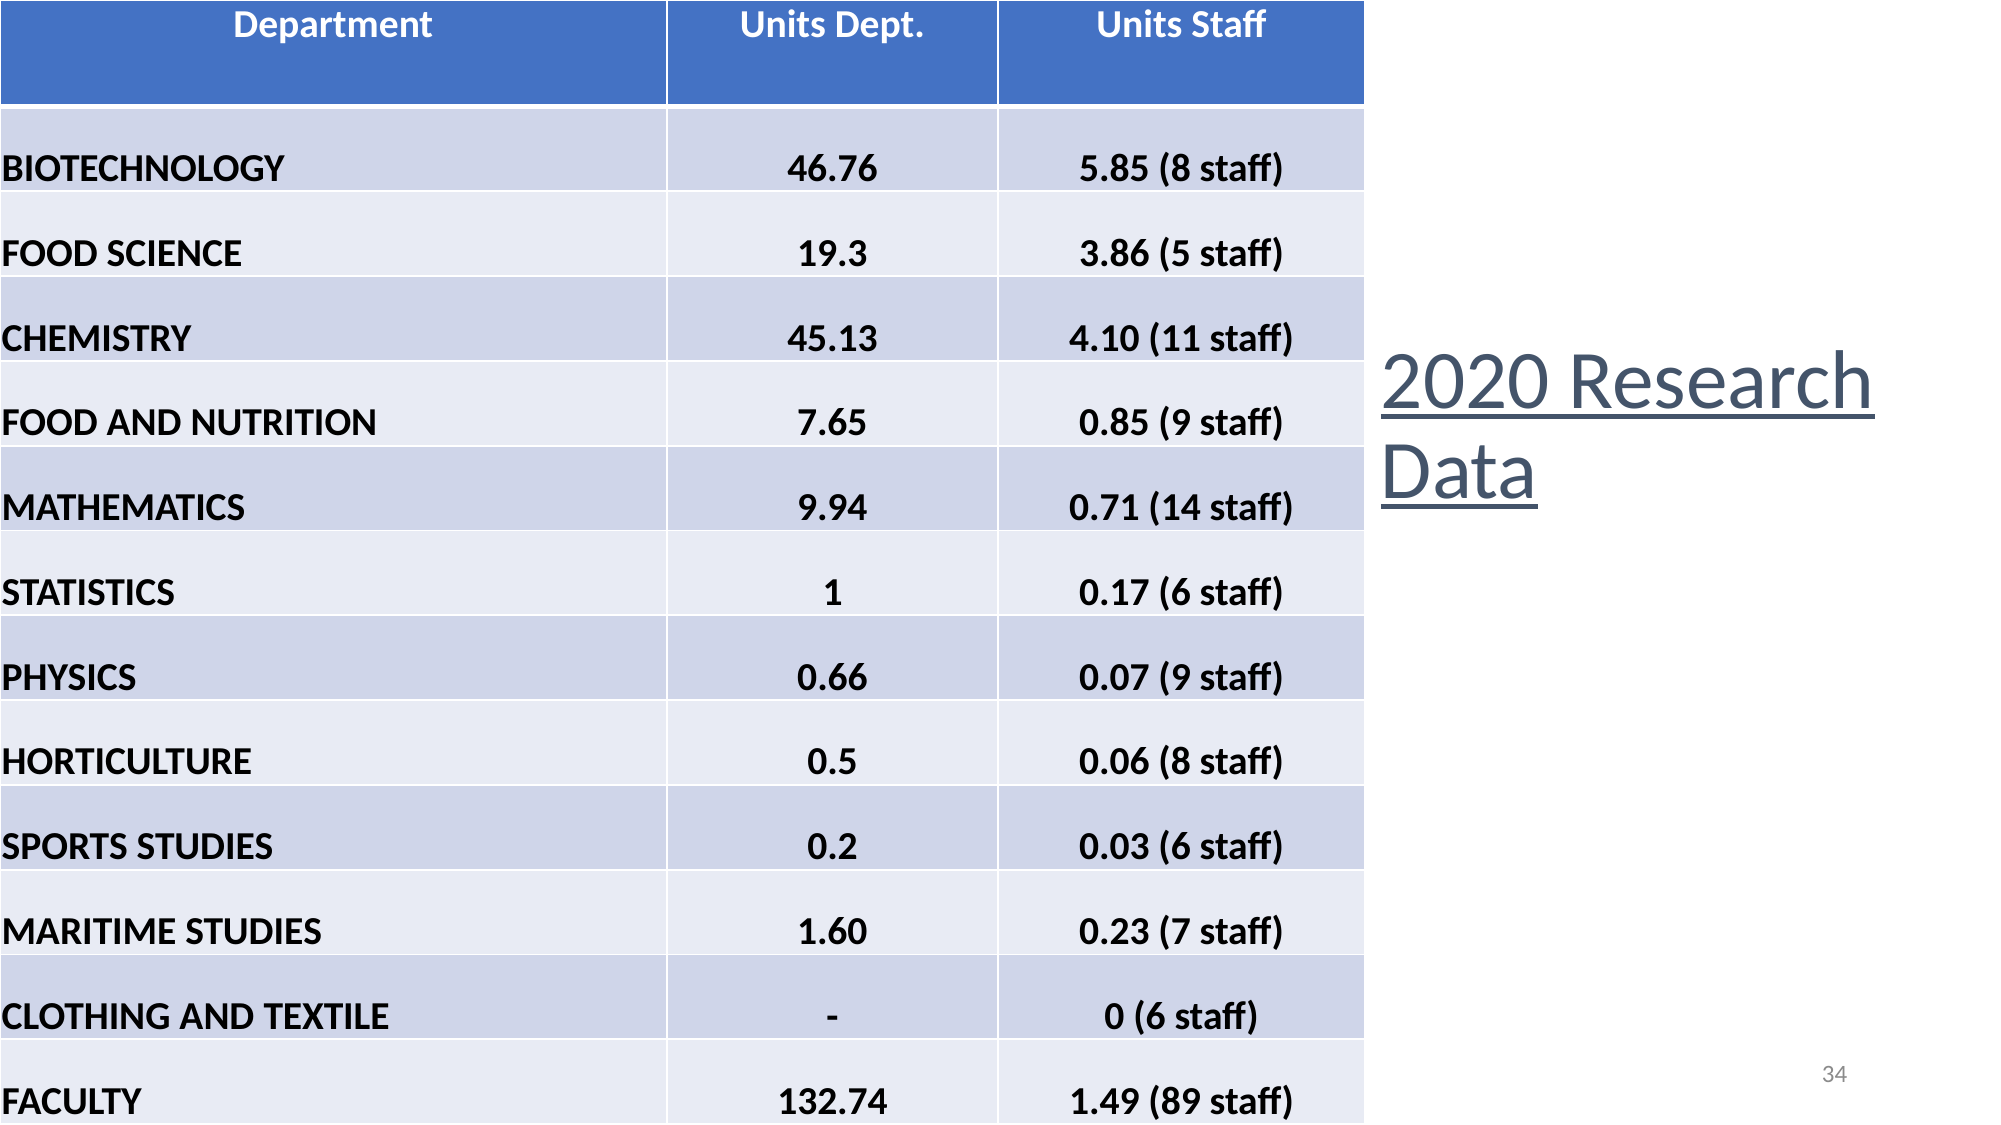

| Department | Units Dept. | Units Staff |
| --- | --- | --- |
| BIOTECHNOLOGY | 46.76 | 5.85 (8 staff) |
| FOOD SCIENCE | 19.3 | 3.86 (5 staff) |
| CHEMISTRY | 45.13 | 4.10 (11 staff) |
| FOOD AND NUTRITION | 7.65 | 0.85 (9 staff) |
| MATHEMATICS | 9.94 | 0.71 (14 staff) |
| STATISTICS | 1 | 0.17 (6 staff) |
| PHYSICS | 0.66 | 0.07 (9 staff) |
| HORTICULTURE | 0.5 | 0.06 (8 staff) |
| SPORTS STUDIES | 0.2 | 0.03 (6 staff) |
| MARITIME STUDIES | 1.60 | 0.23 (7 staff) |
| CLOTHING AND TEXTILE | - | 0 (6 staff) |
| FACULTY | 132.74 | 1.49 (89 staff) |
# 2020 Research Data
34